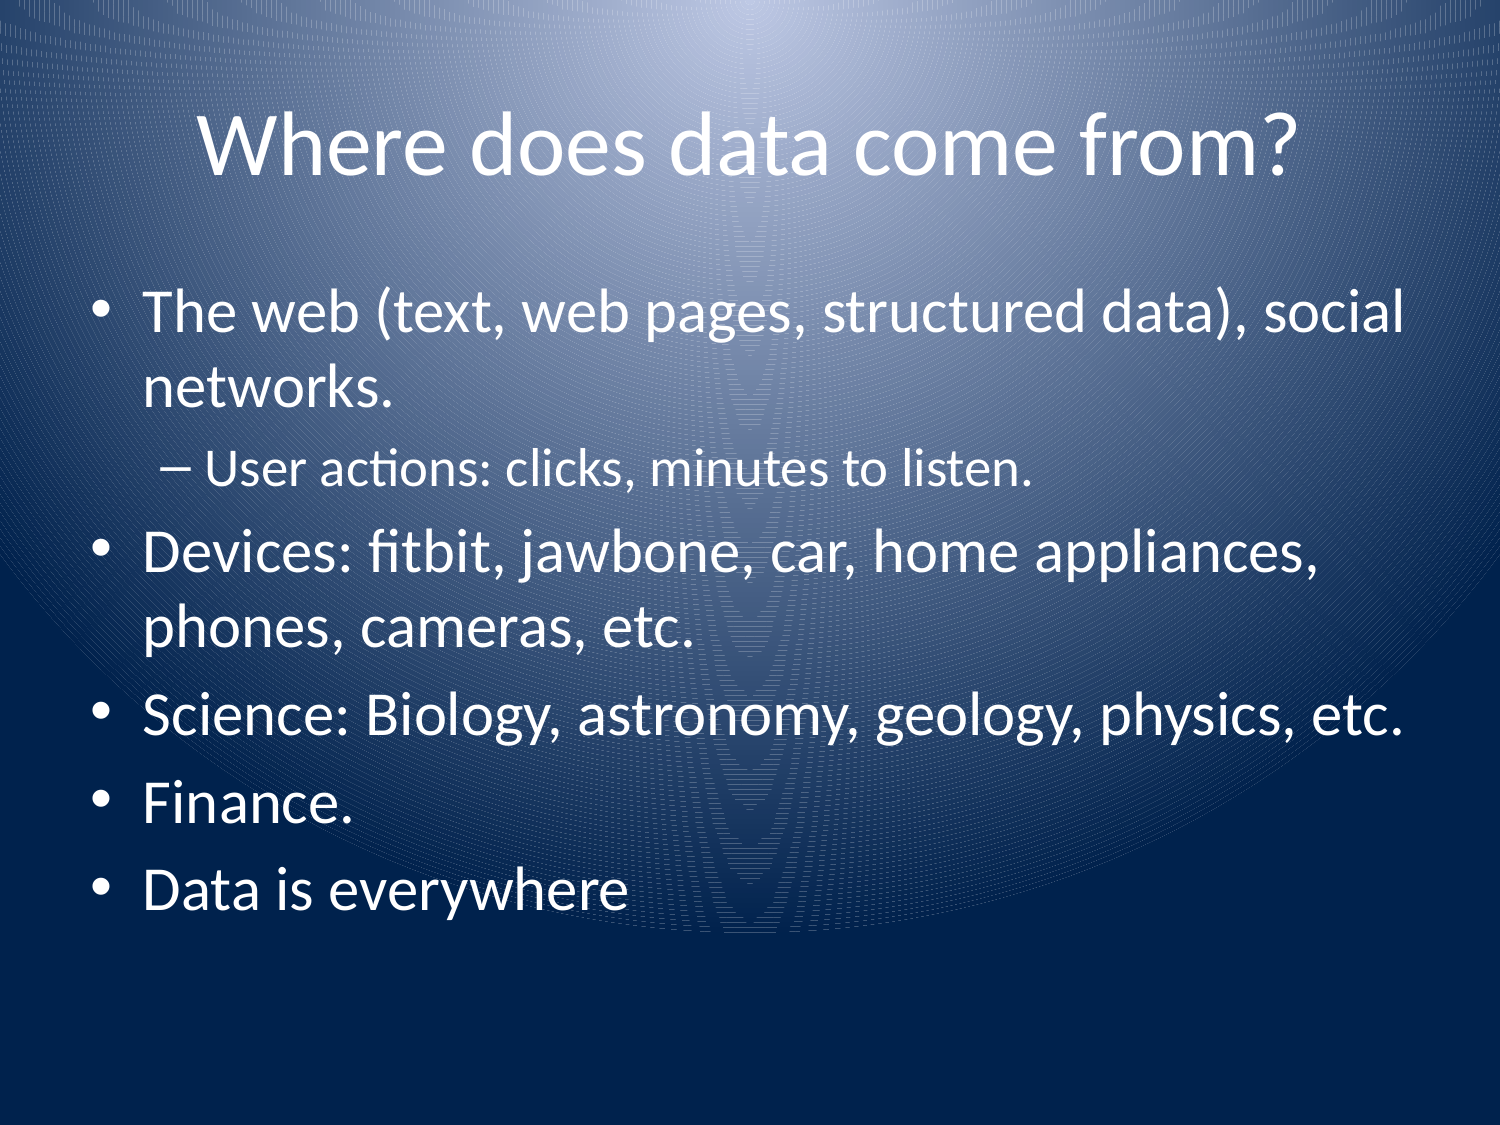

# Where does data come from?
The web (text, web pages, structured data), social networks.
User actions: clicks, minutes to listen.
Devices: fitbit, jawbone, car, home appliances, phones, cameras, etc.
Science: Biology, astronomy, geology, physics, etc.
Finance.
Data is everywhere